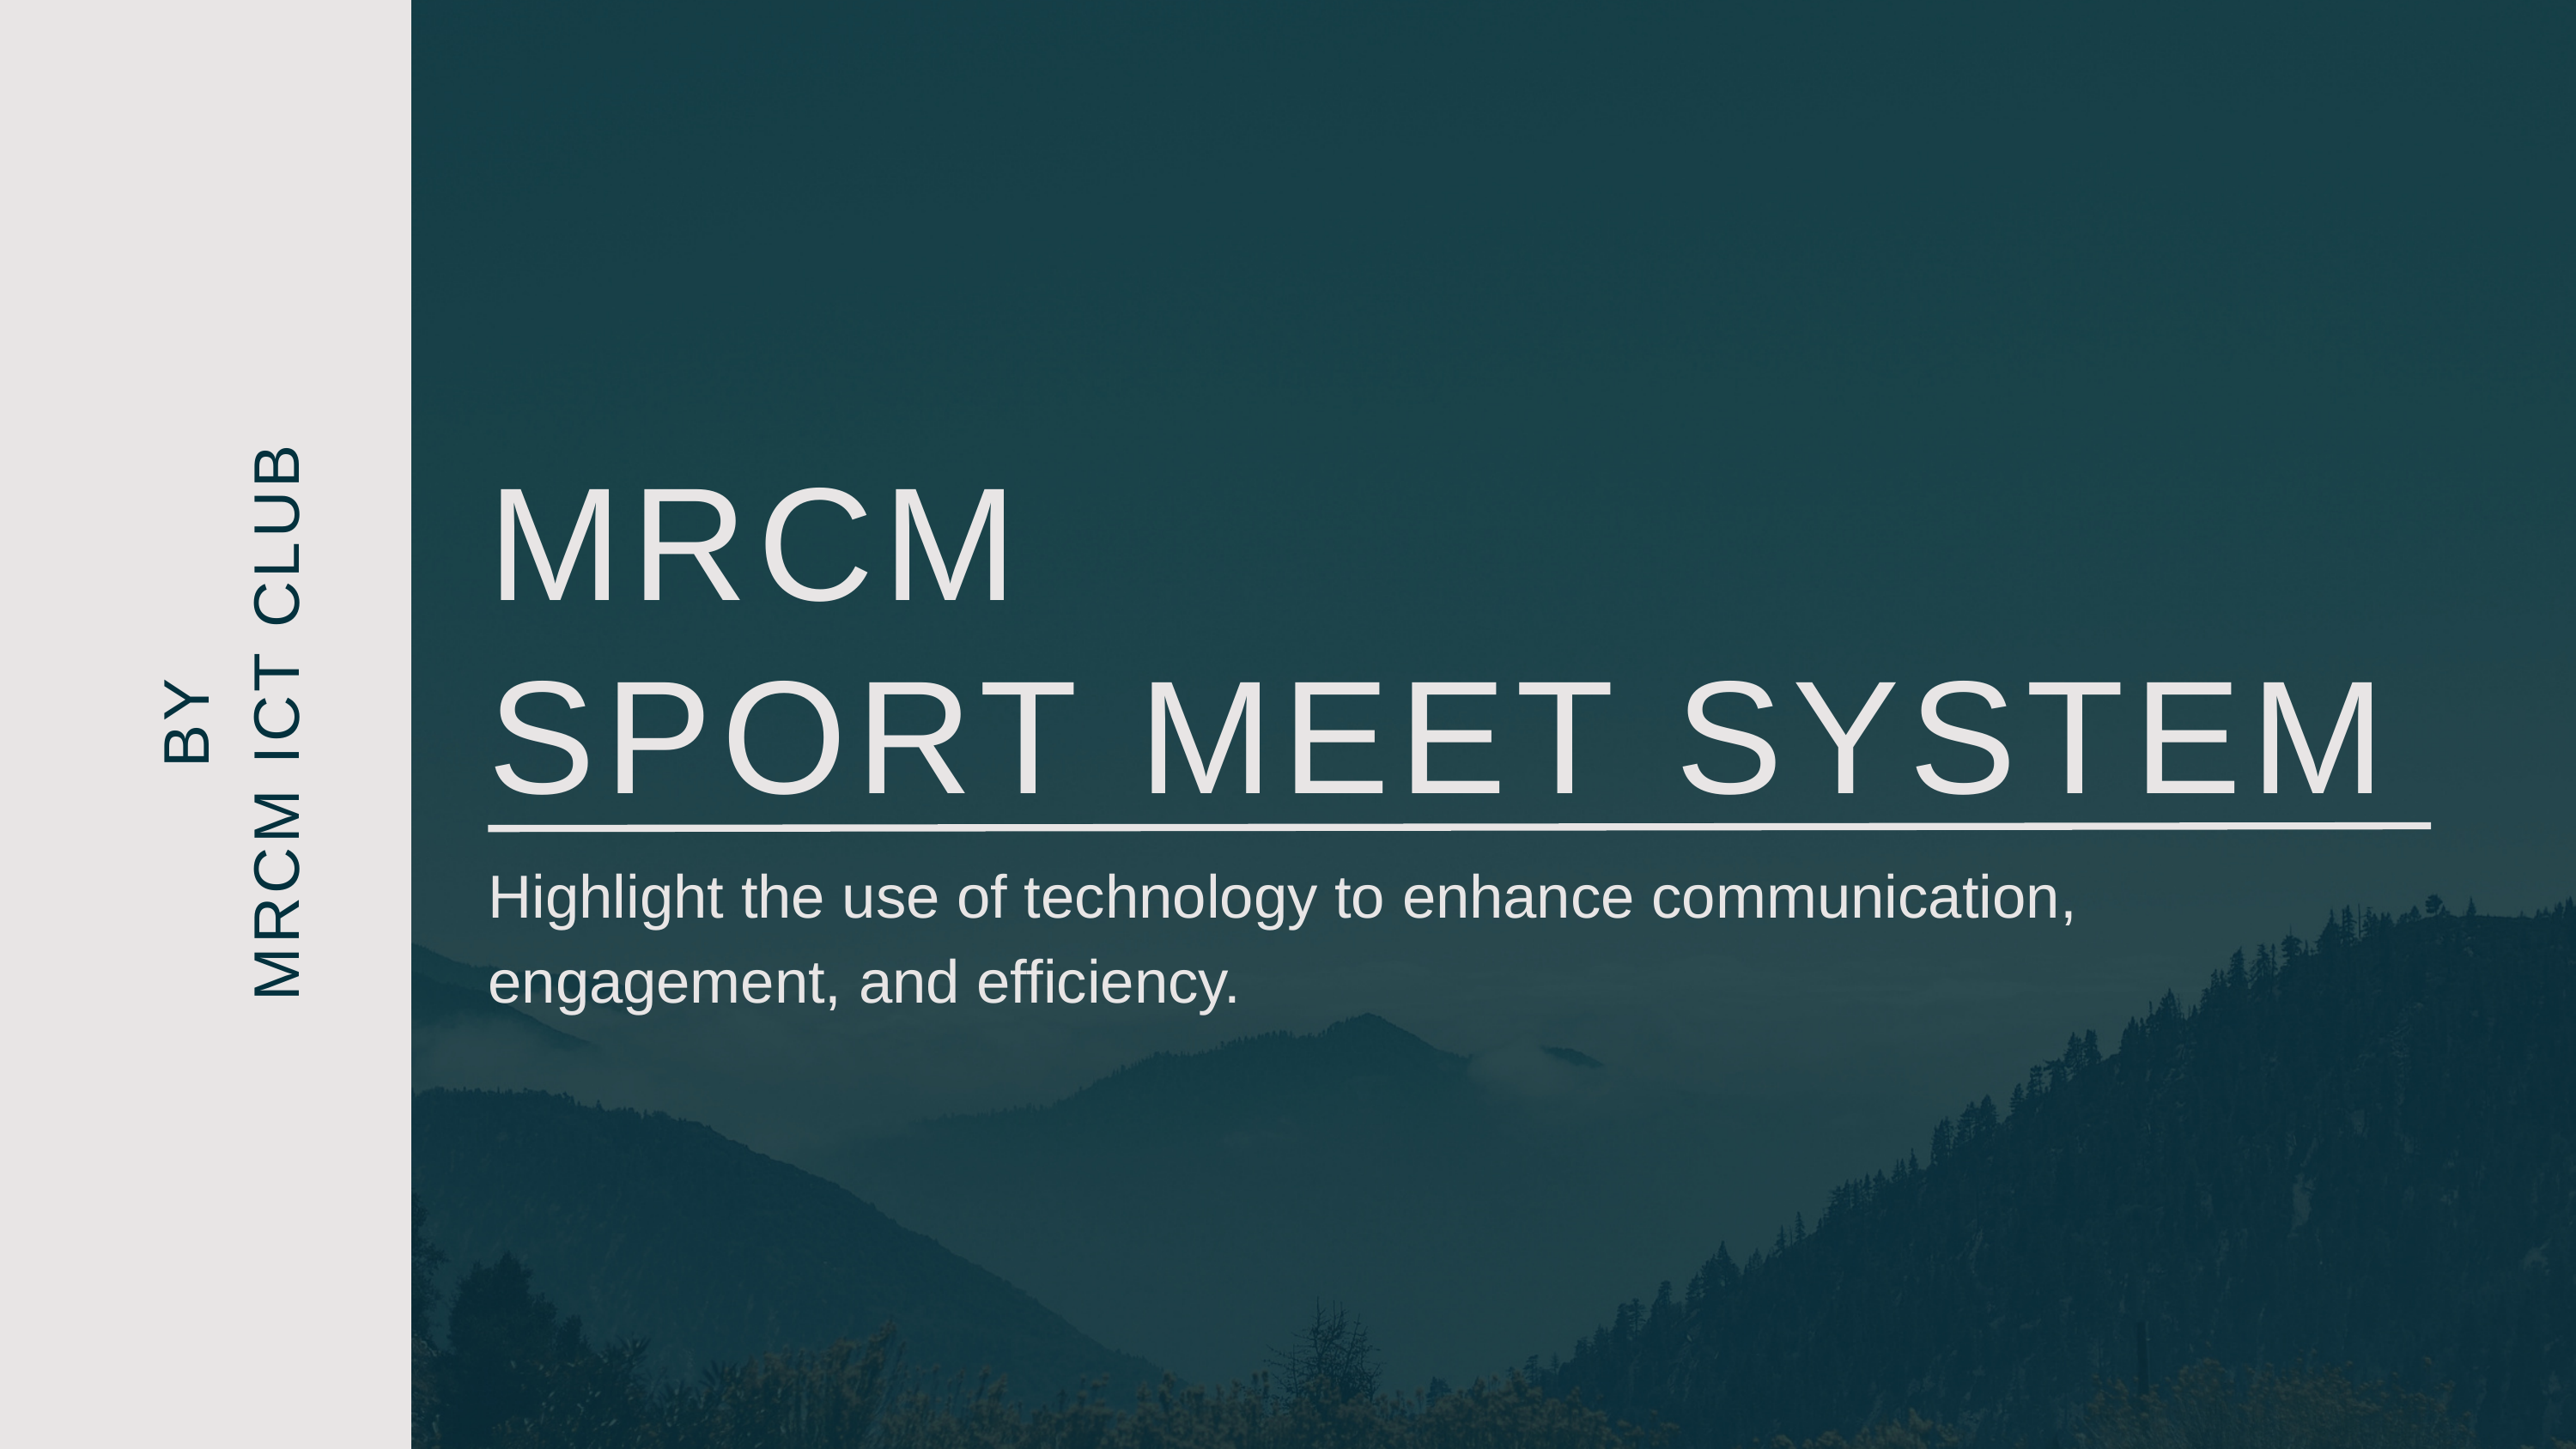

MRCM
SPORT MEET SYSTEM

Highlight the use of technology to enhance communication, engagement, and efficiency.
BY
MRCM ICT CLUB